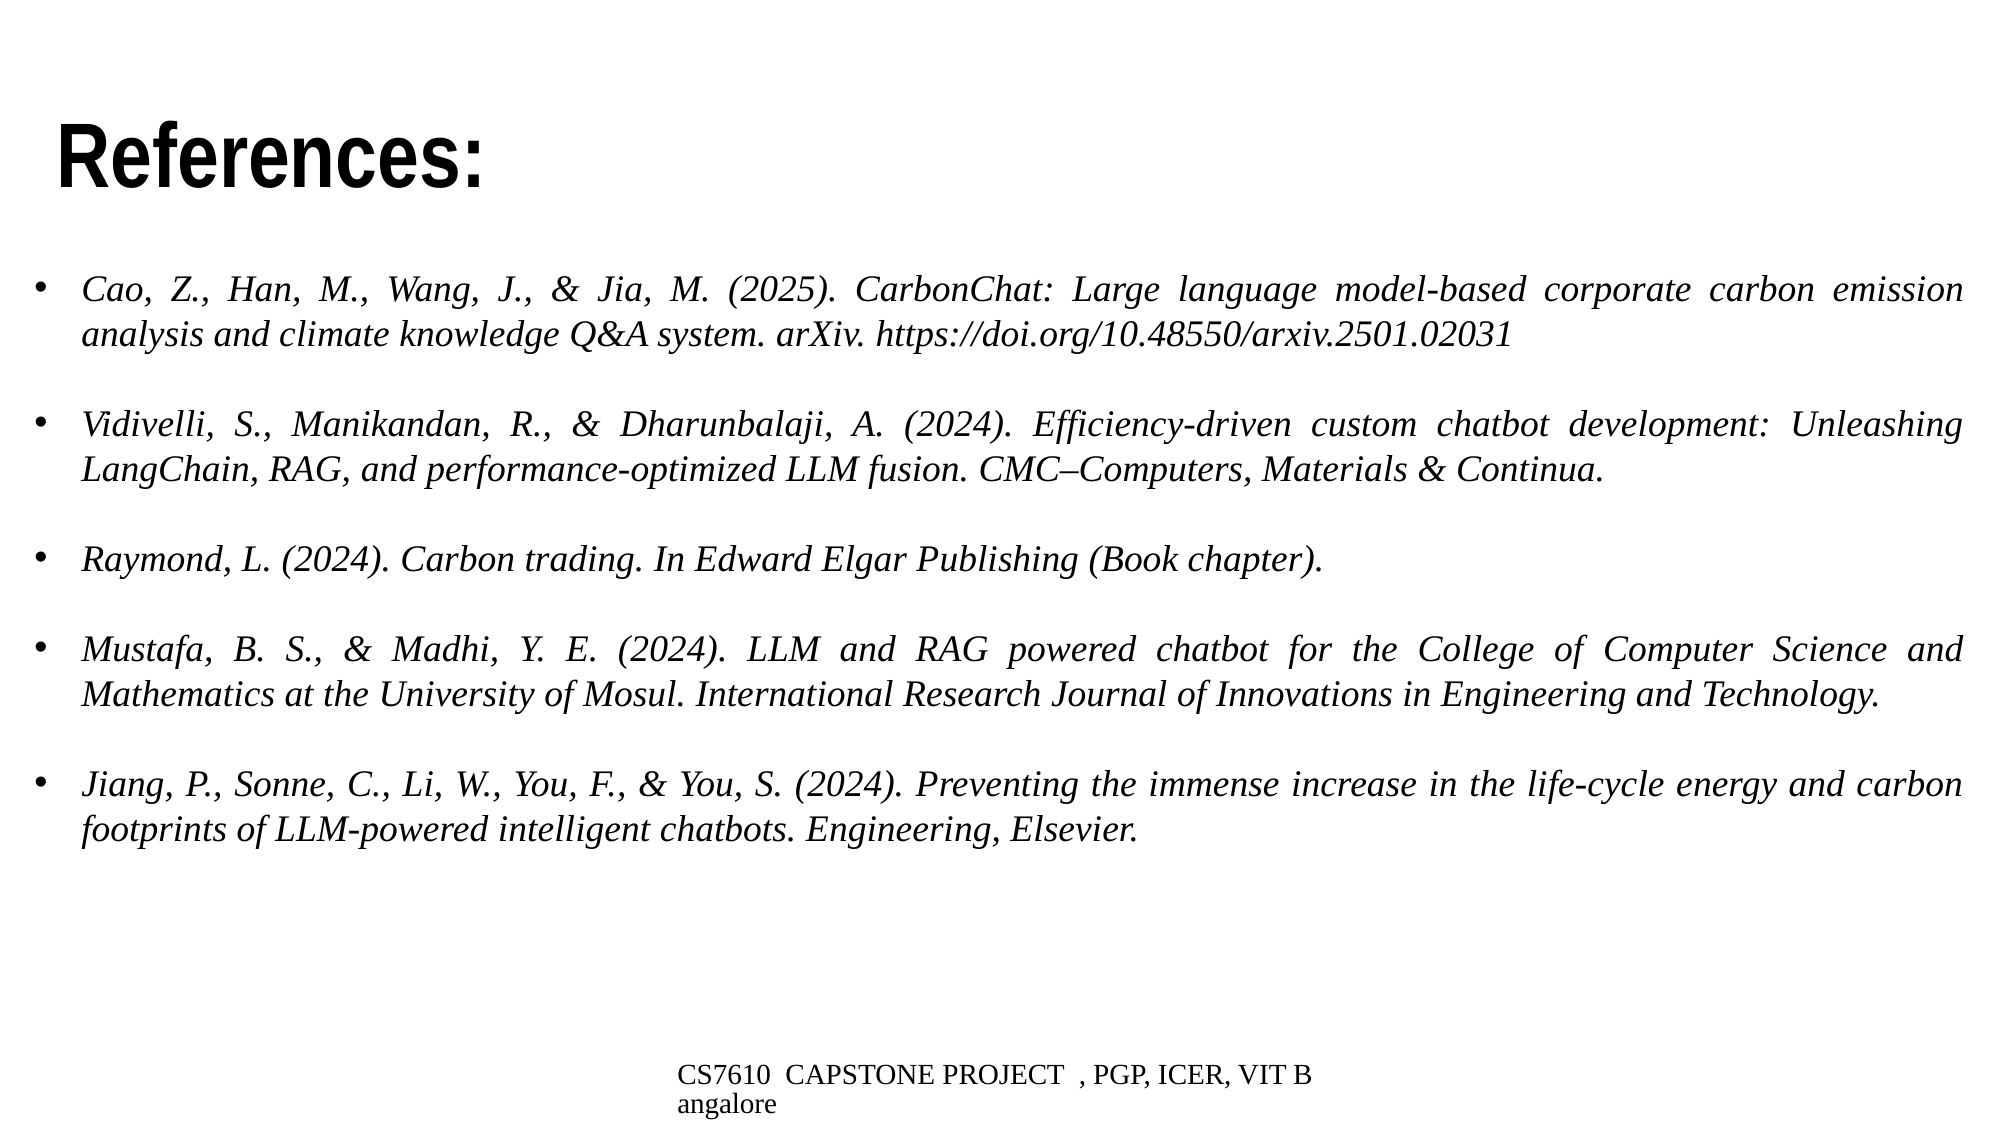

# References:
Cao, Z., Han, M., Wang, J., & Jia, M. (2025). CarbonChat: Large language model-based corporate carbon emission analysis and climate knowledge Q&A system. arXiv. https://doi.org/10.48550/arxiv.2501.02031

Vidivelli, S., Manikandan, R., & Dharunbalaji, A. (2024). Efficiency-driven custom chatbot development: Unleashing LangChain, RAG, and performance-optimized LLM fusion. CMC–Computers, Materials & Continua.

Raymond, L. (2024). Carbon trading. In Edward Elgar Publishing (Book chapter).

Mustafa, B. S., & Madhi, Y. E. (2024). LLM and RAG powered chatbot for the College of Computer Science and Mathematics at the University of Mosul. International Research Journal of Innovations in Engineering and Technology.

Jiang, P., Sonne, C., Li, W., You, F., & You, S. (2024). Preventing the immense increase in the life-cycle energy and carbon footprints of LLM-powered intelligent chatbots. Engineering, Elsevier.

CS7610  CAPSTONE PROJECT  , PGP, ICER, VIT Bangalore